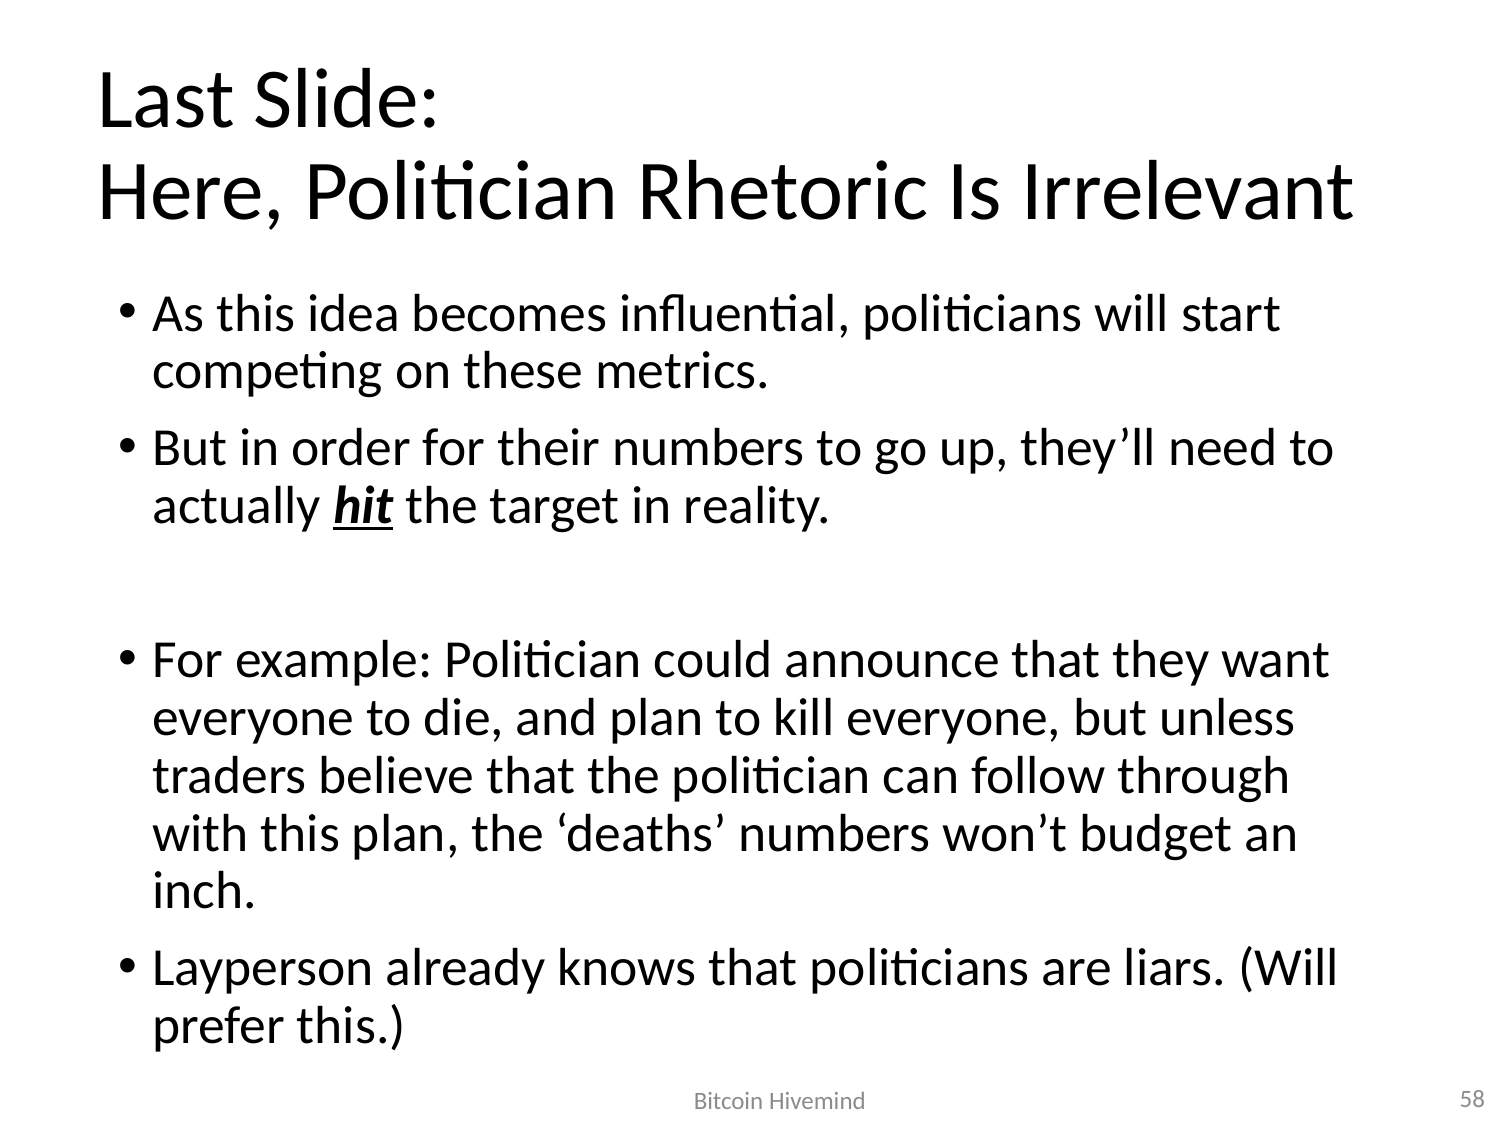

# Last Slide: Here, Politician Rhetoric Is Irrelevant
As this idea becomes influential, politicians will start competing on these metrics.
But in order for their numbers to go up, they’ll need to actually hit the target in reality.

For example: Politician could announce that they want everyone to die, and plan to kill everyone, but unless traders believe that the politician can follow through with this plan, the ‘deaths’ numbers won’t budget an inch.
Layperson already knows that politicians are liars. (Will prefer this.)
58
Bitcoin Hivemind